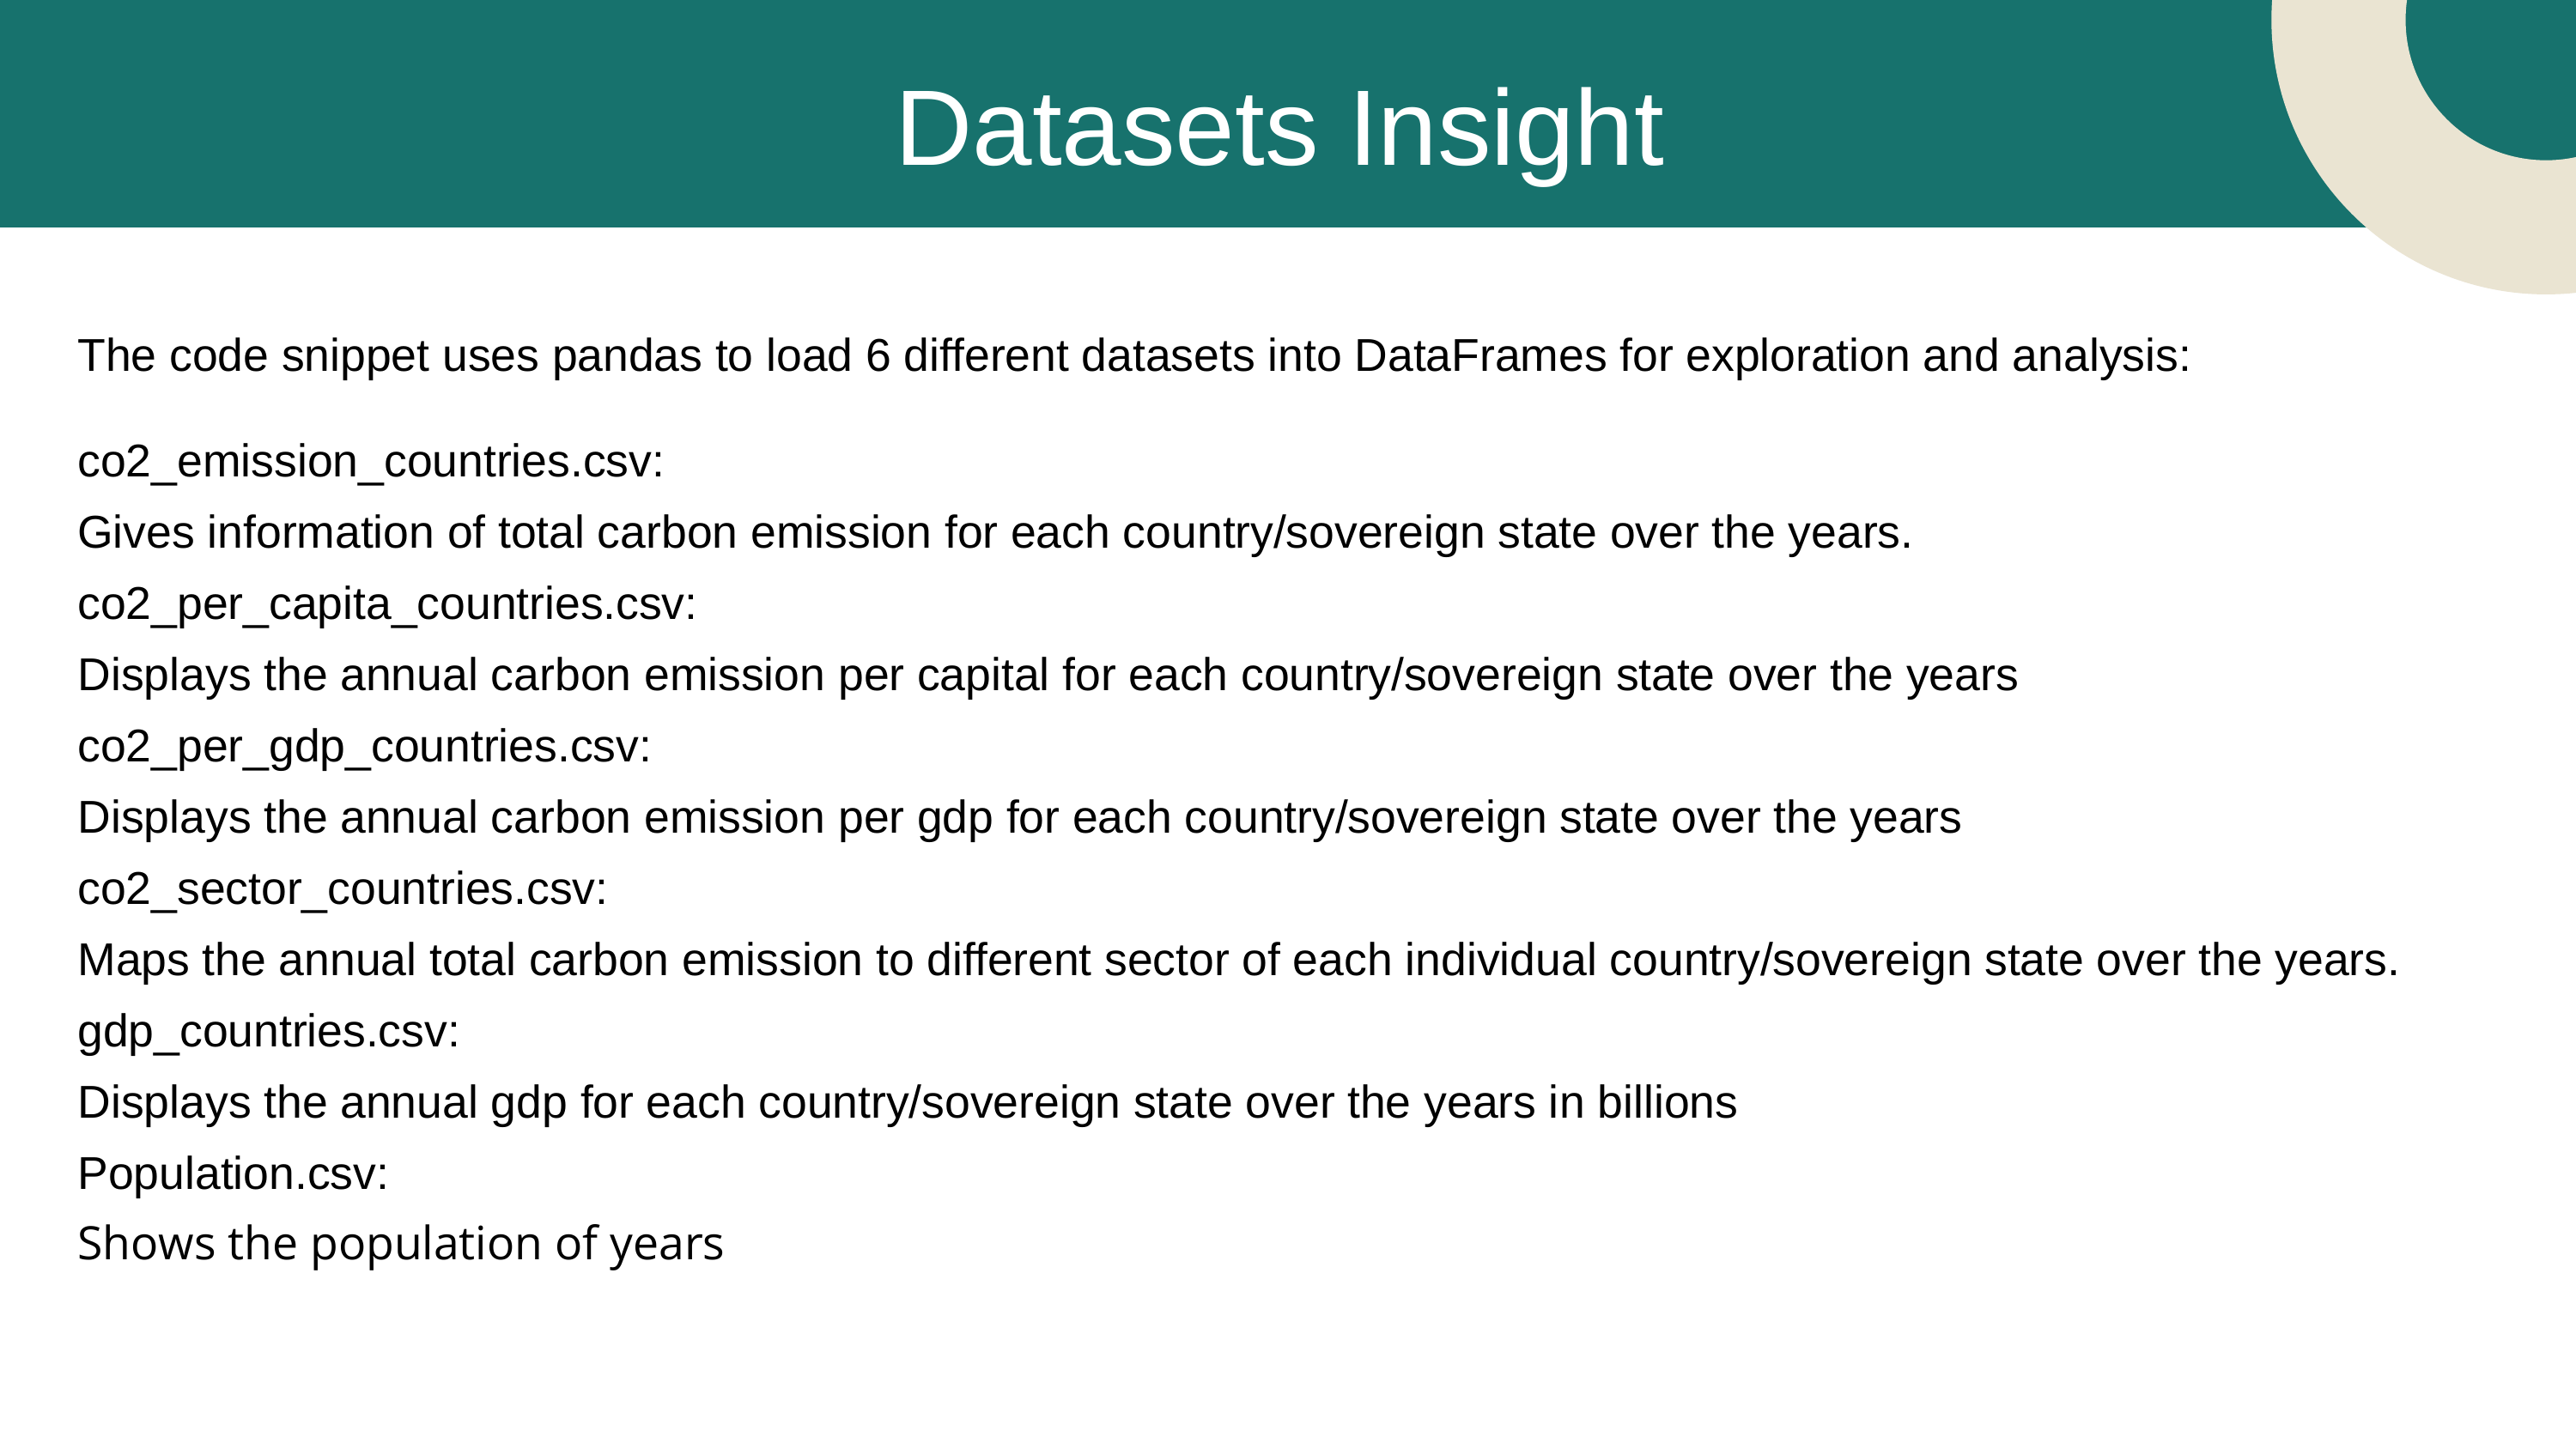

Datasets Insight
The code snippet uses pandas to load 6 different datasets into DataFrames for exploration and analysis:

co2_emission_countries.csv:
Gives information of total carbon emission for each country/sovereign state over the years.
co2_per_capita_countries.csv:
Displays the annual carbon emission per capital for each country/sovereign state over the years
co2_per_gdp_countries.csv:
Displays the annual carbon emission per gdp for each country/sovereign state over the years
co2_sector_countries.csv:
Maps the annual total carbon emission to different sector of each individual country/sovereign state over the years.
gdp_countries.csv:
Displays the annual gdp for each country/sovereign state over the years in billions
Population.csv:
Shows the population of years